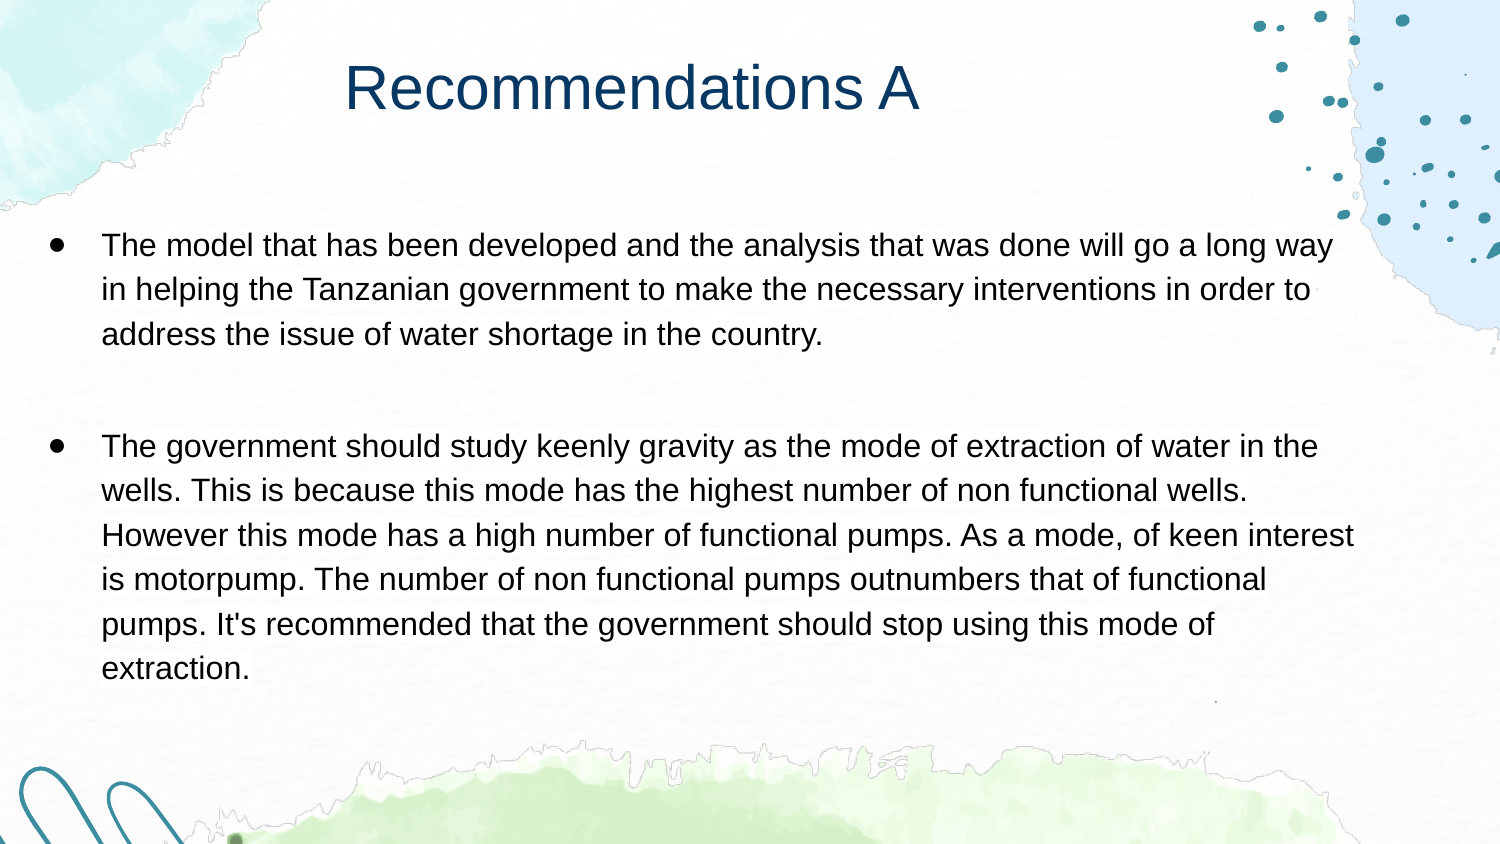

# Recommendations A
The model that has been developed and the analysis that was done will go a long way in helping the Tanzanian government to make the necessary interventions in order to address the issue of water shortage in the country.

The government should study keenly gravity as the mode of extraction of water in the wells. This is because this mode has the highest number of non functional wells. However this mode has a high number of functional pumps. As a mode, of keen interest is motorpump. The number of non functional pumps outnumbers that of functional pumps. It's recommended that the government should stop using this mode of extraction.